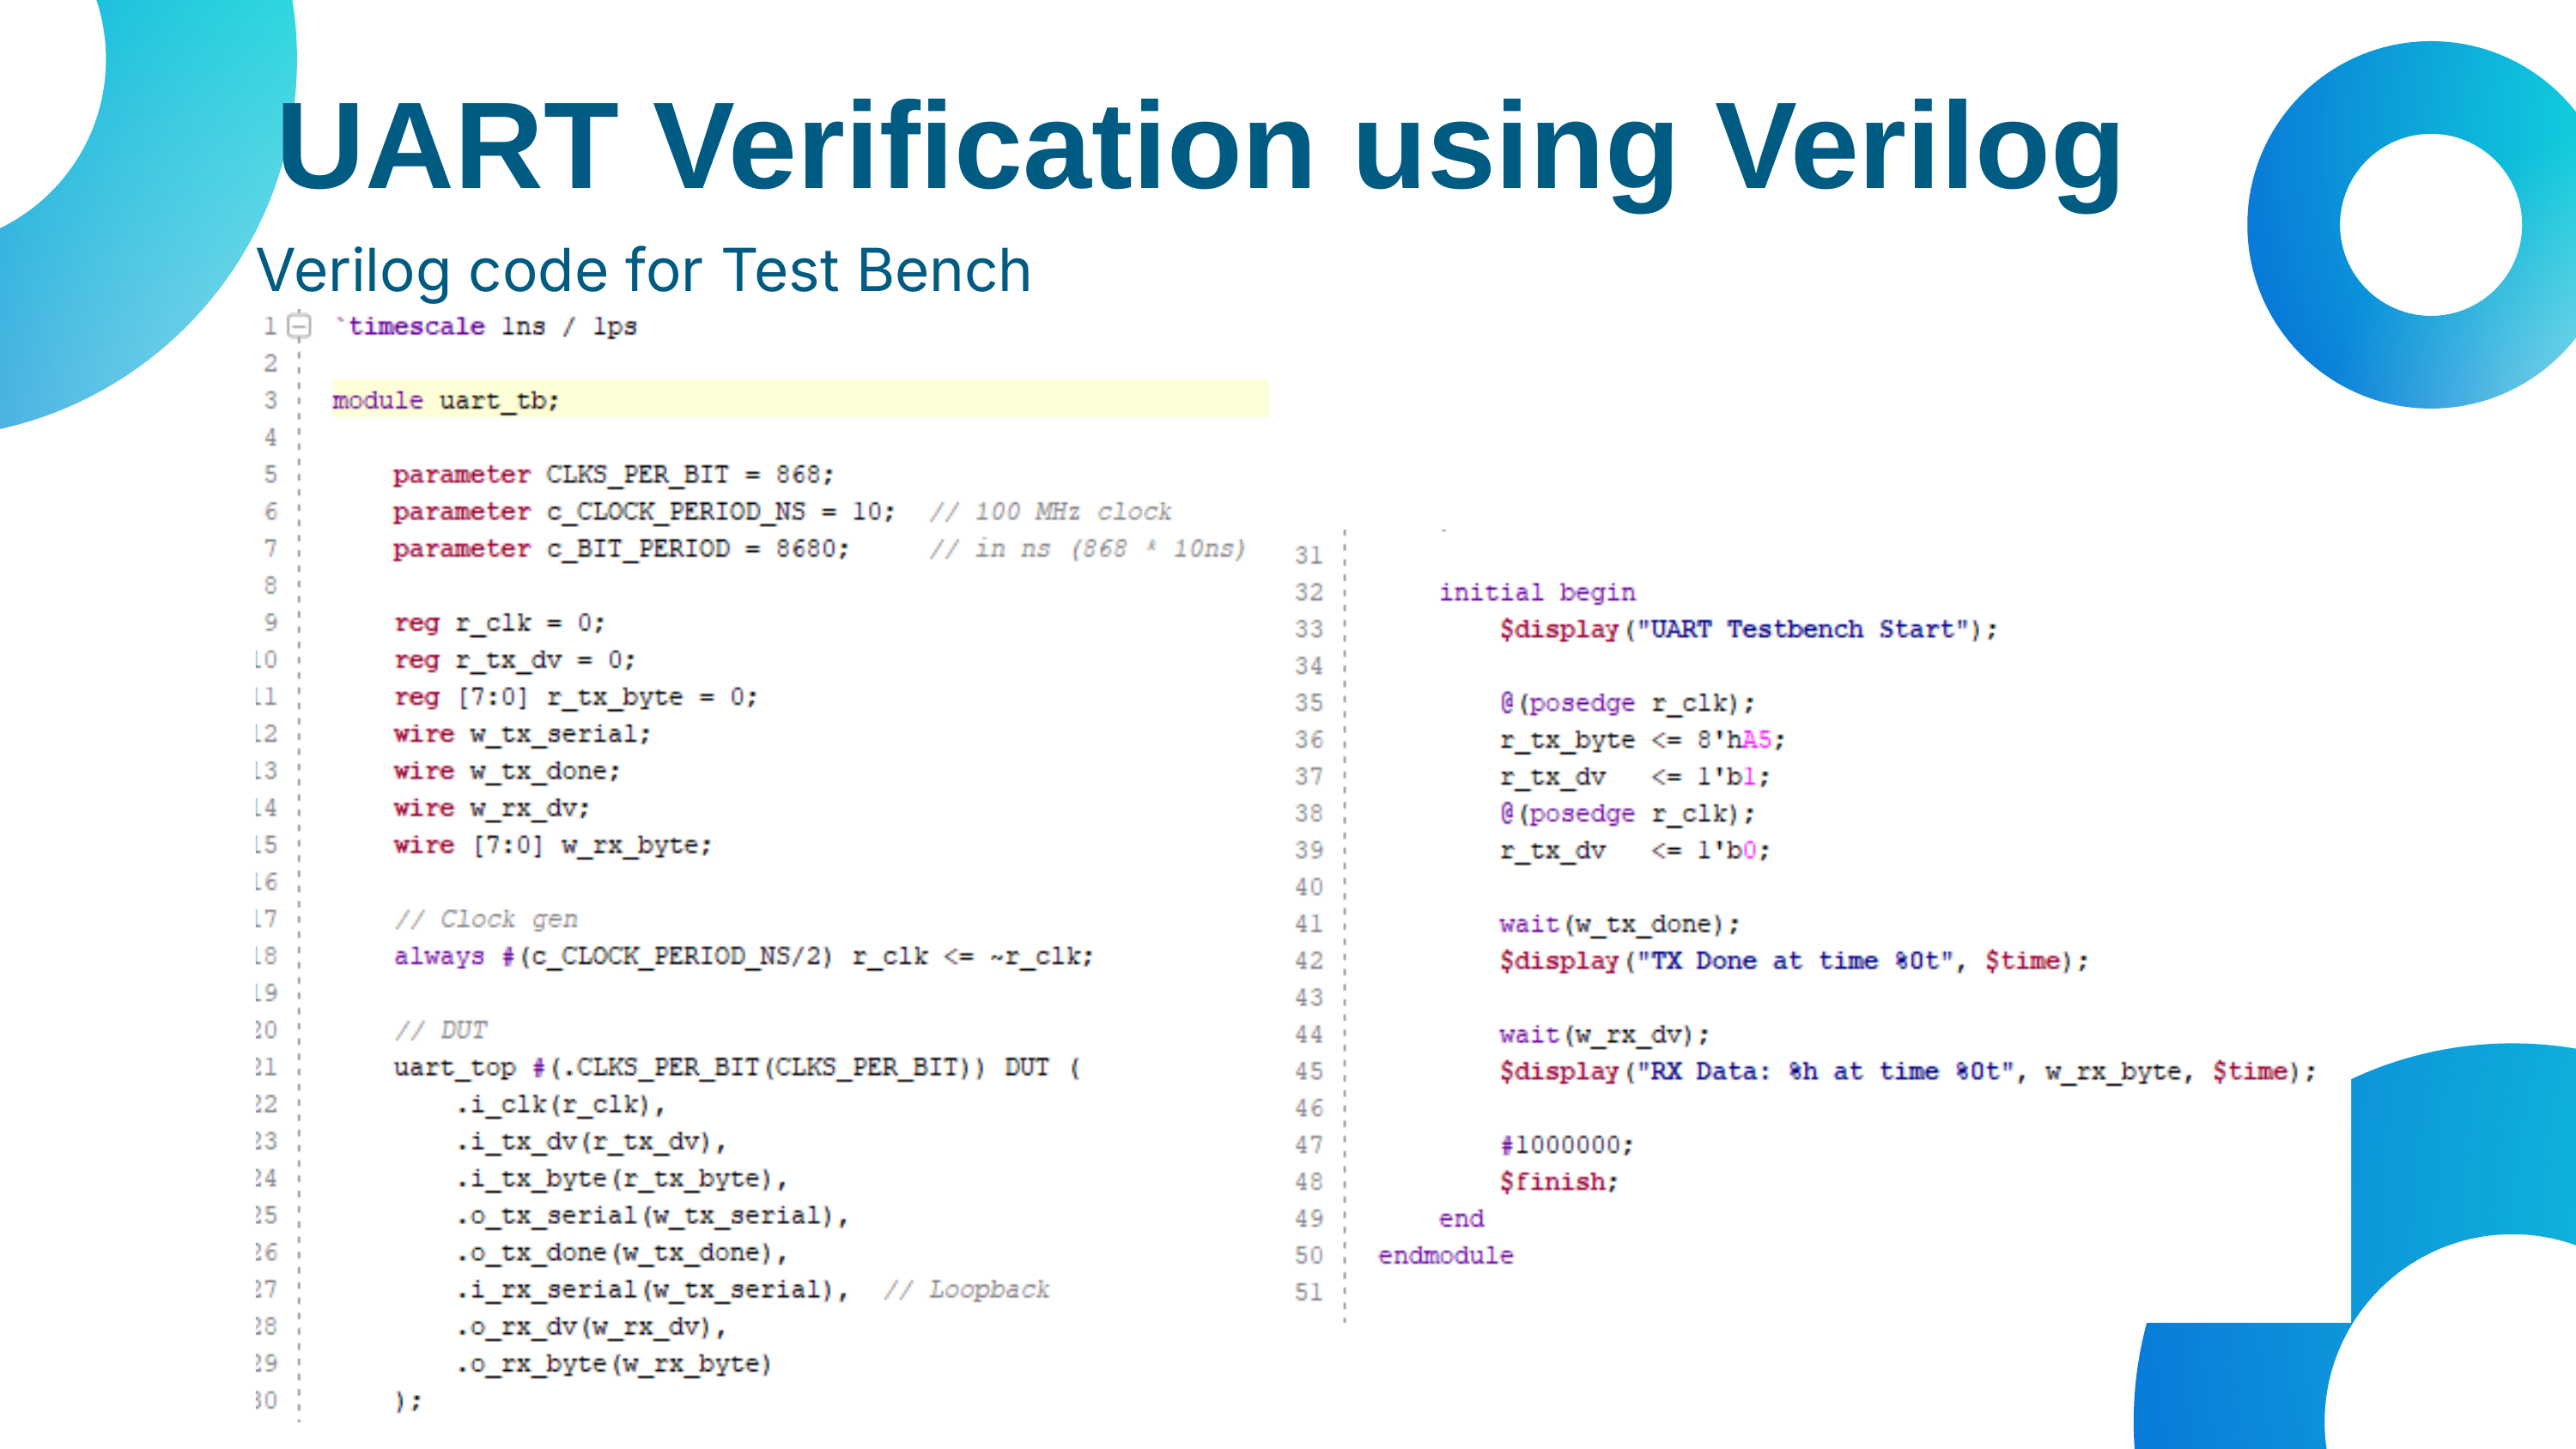

UART Verification using Verilog
Verilog code for Test Bench